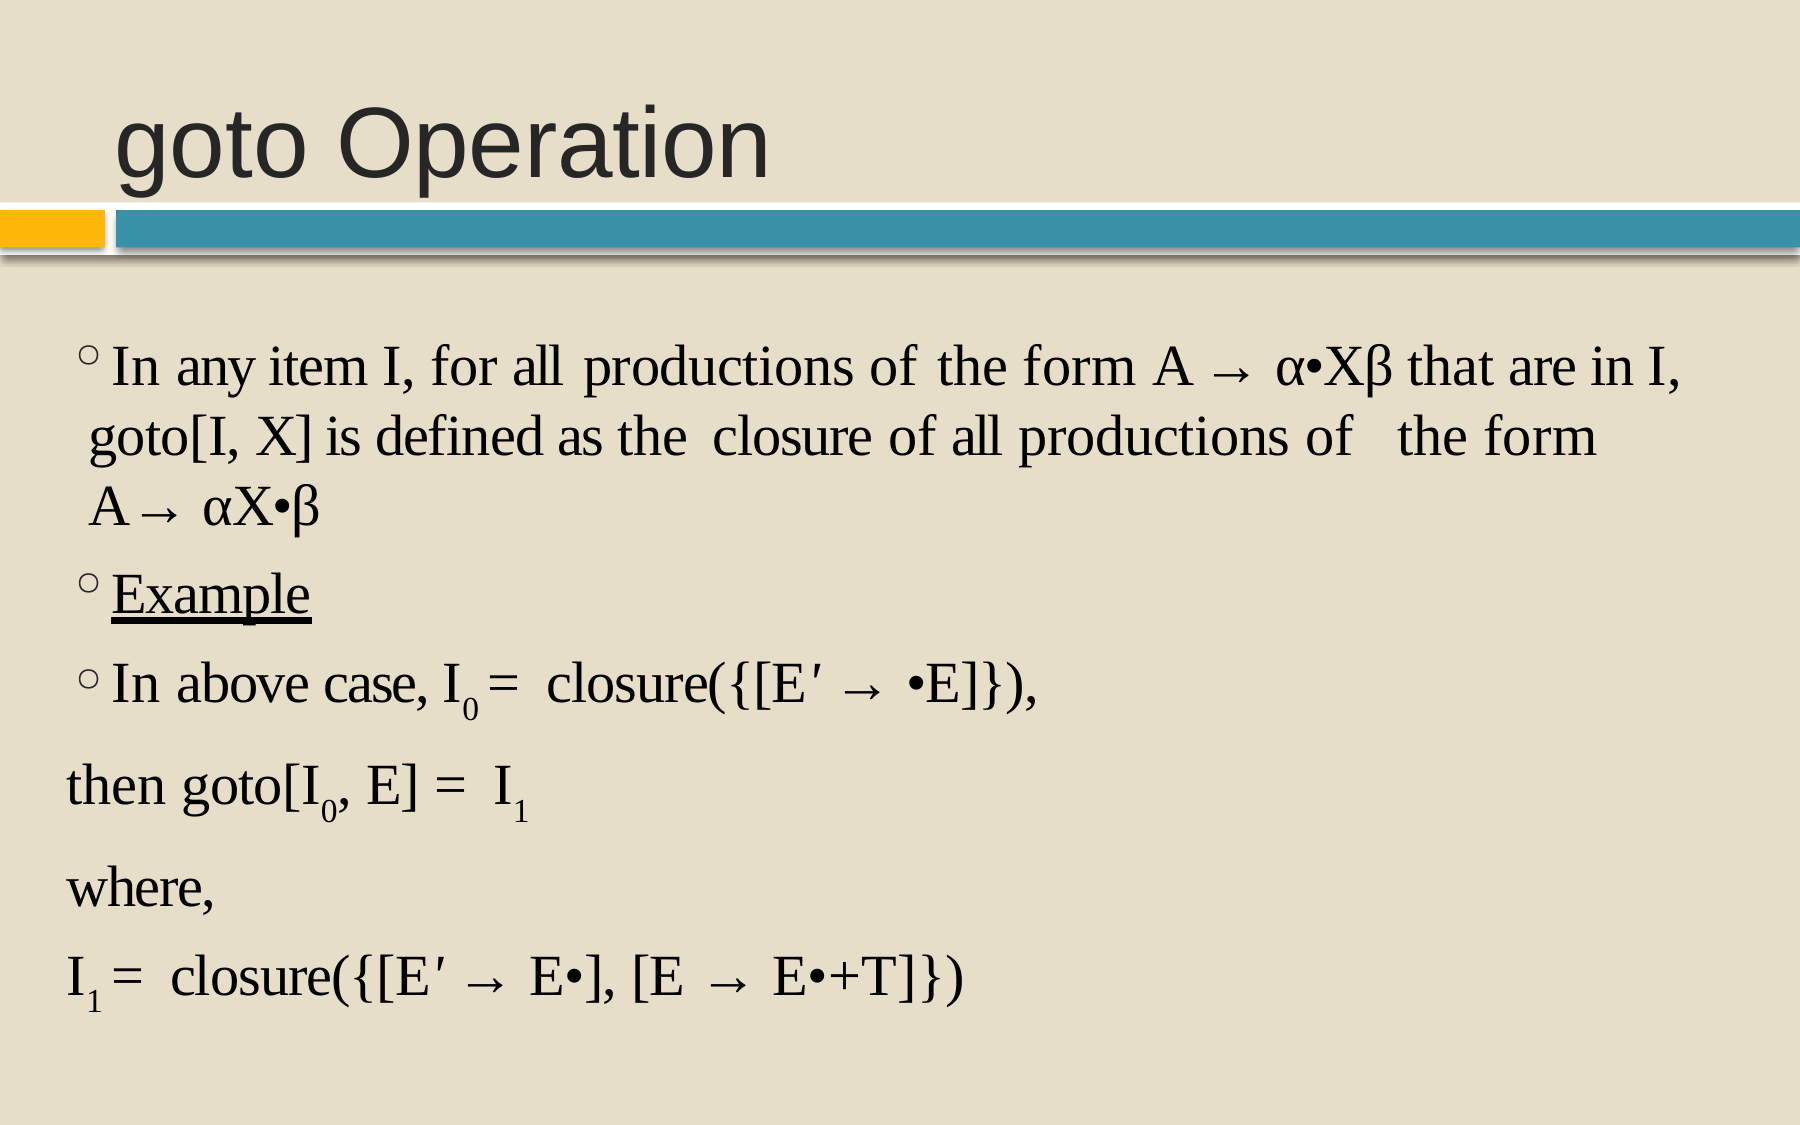

# goto Operation
In any item I, for all productions of	the form A → α•Xβ that are in I,  goto[I, X] is defined as the closure of all productions of	the form
A→ αX•β
Example
In above case, I0 = closure({[E' → •E]}),
then goto[I0, E] = I1
where,
I1 = closure({[E' → E•], [E → E•+T]})